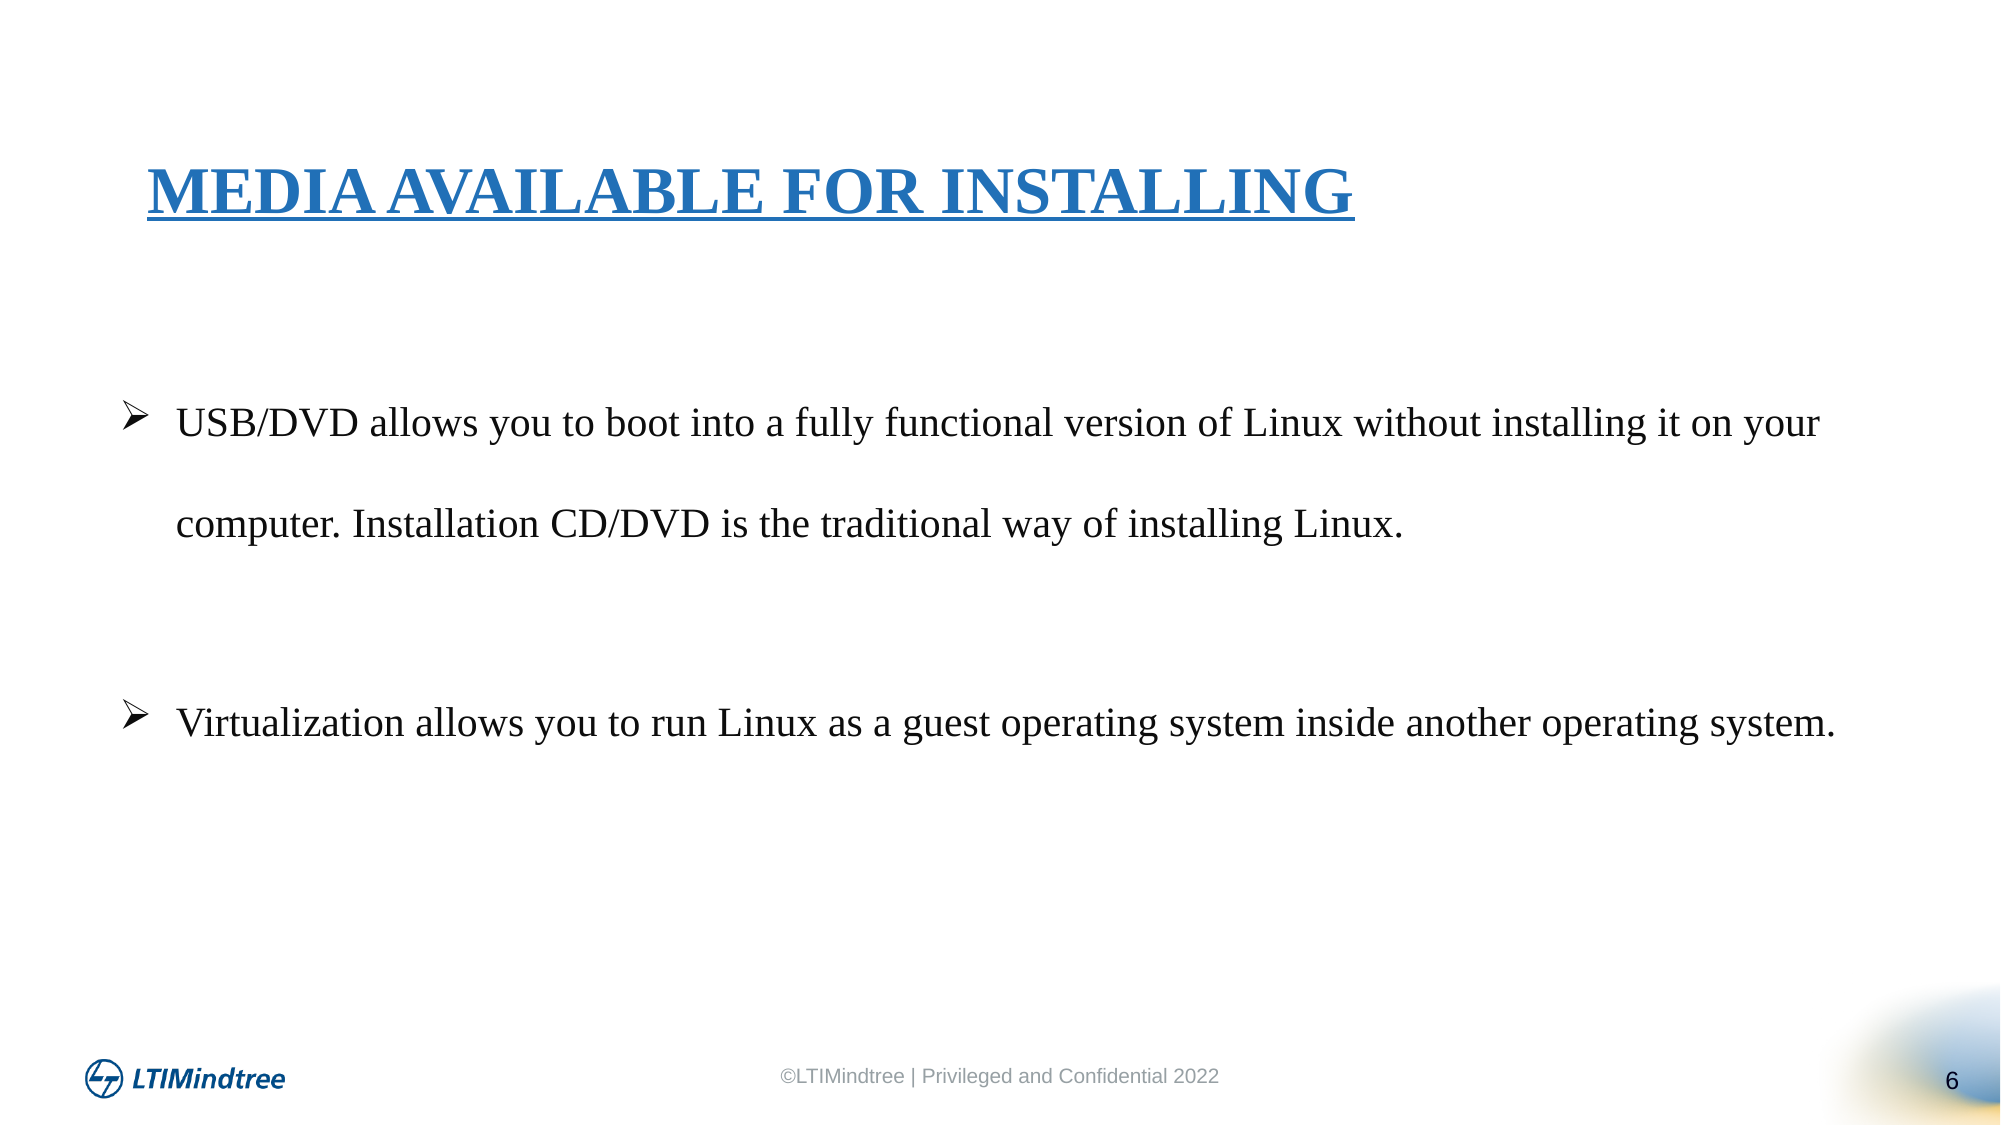

MEDIA AVAILABLE FOR INSTALLING
USB/DVD allows you to boot into a fully functional version of Linux without installing it on your computer. Installation CD/DVD is the traditional way of installing Linux.
Virtualization allows you to run Linux as a guest operating system inside another operating system.